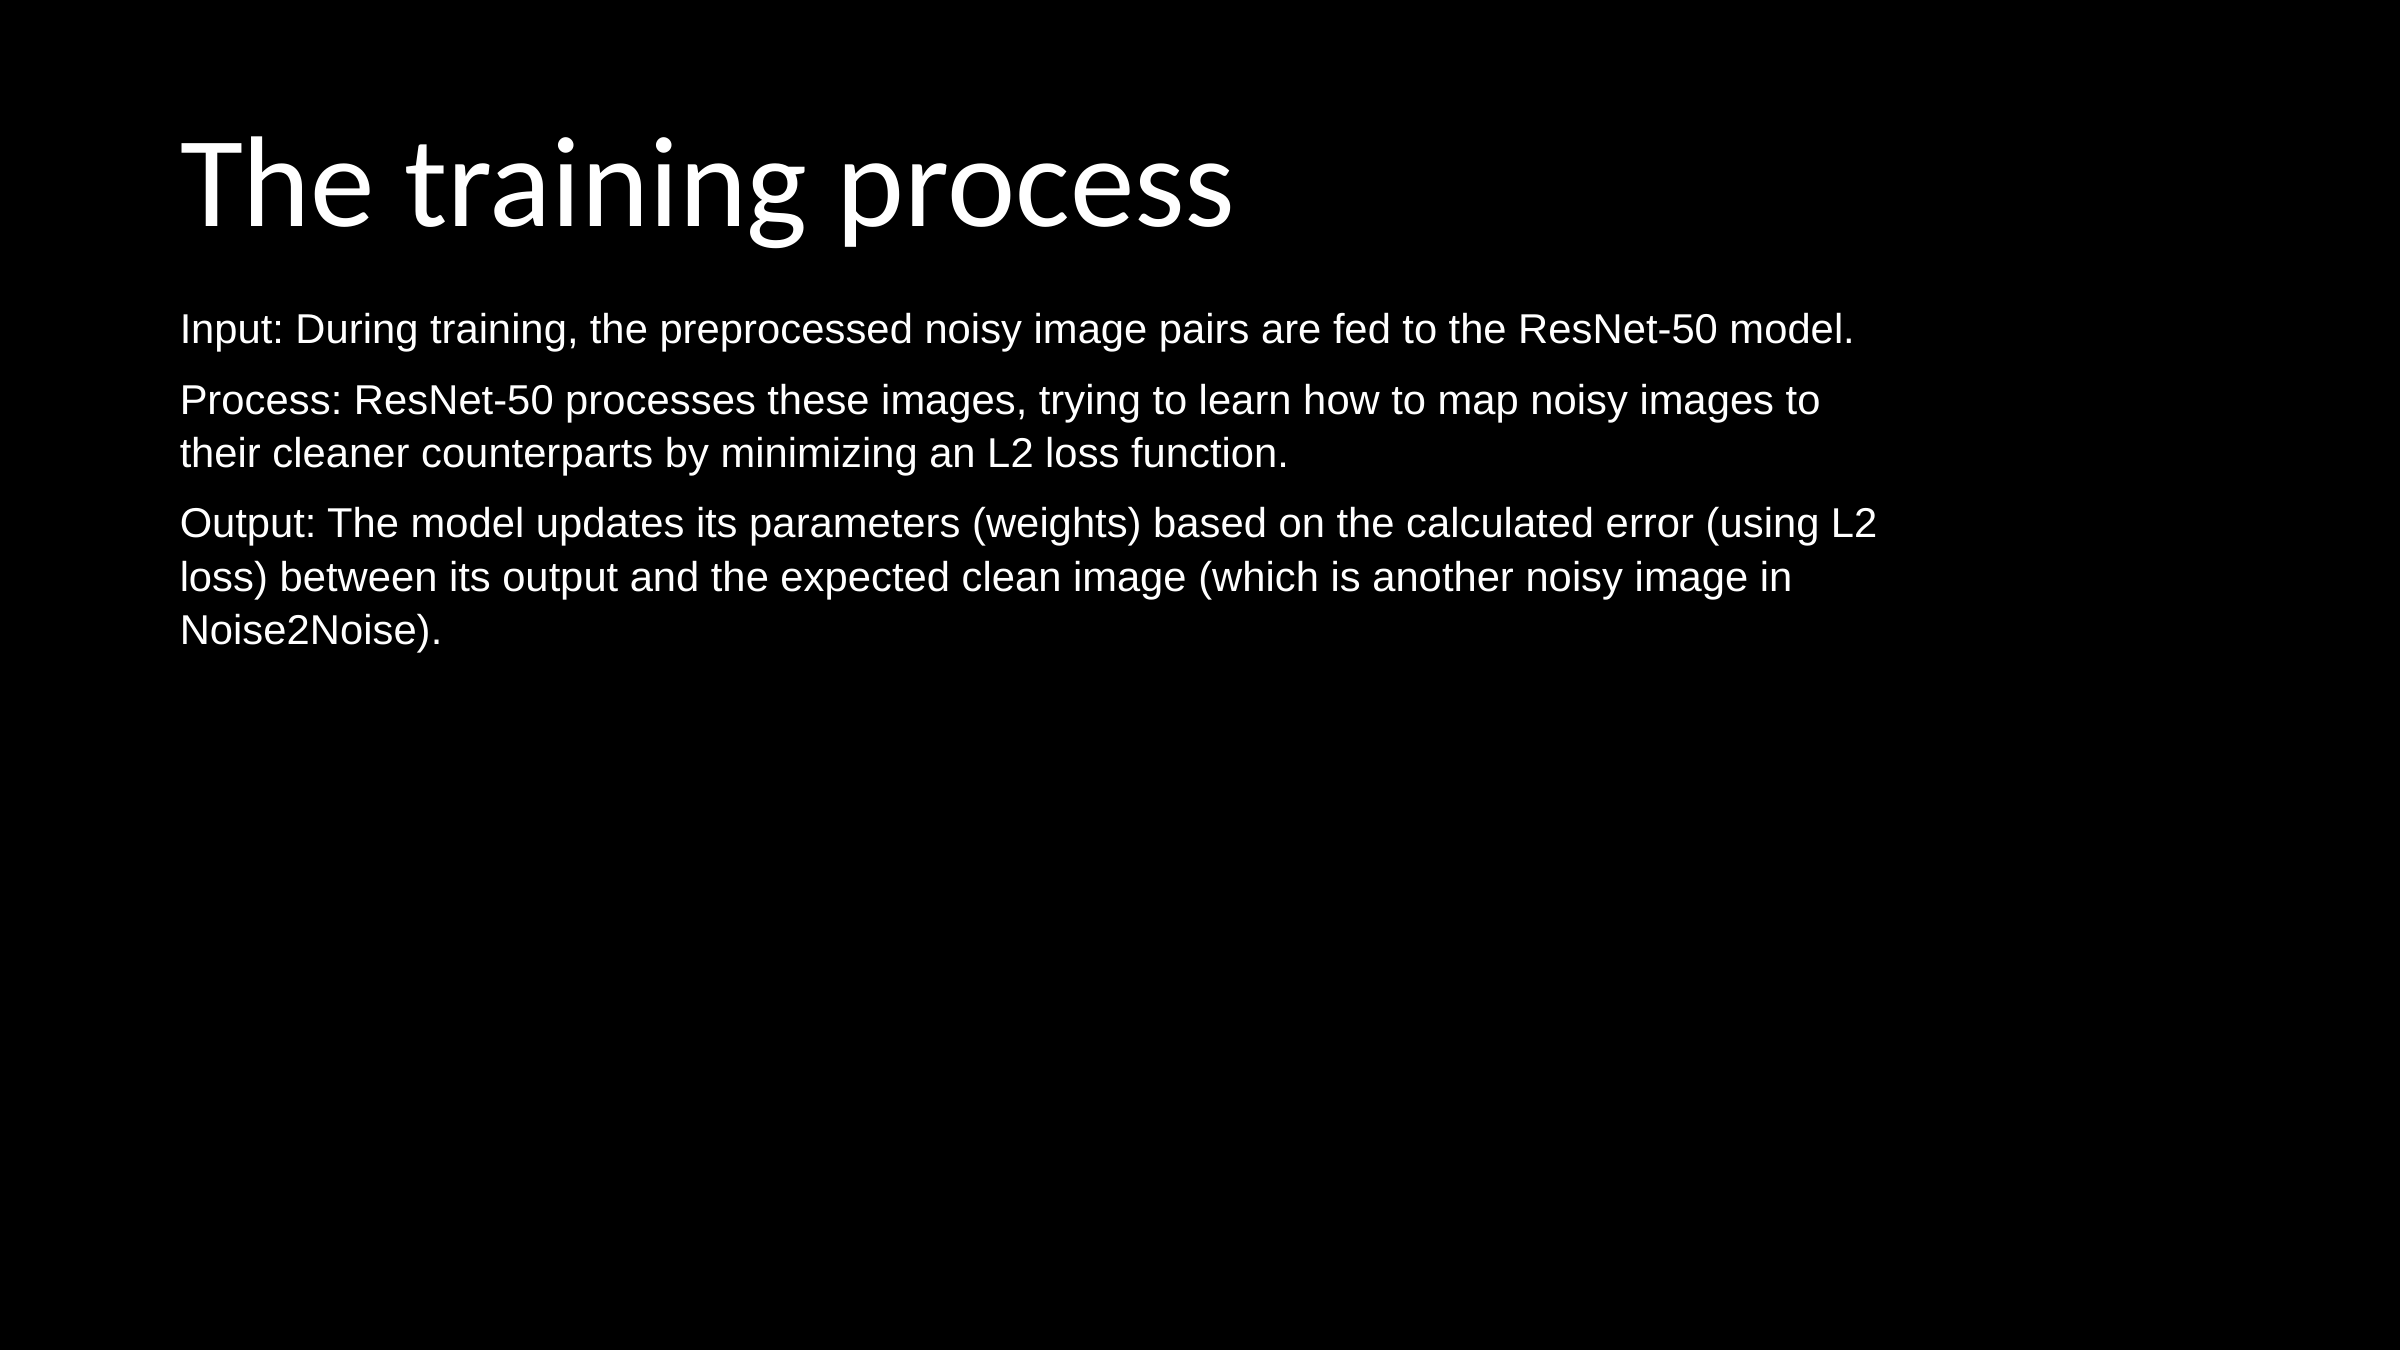

The training process

Input: During training, the preprocessed noisy image pairs are fed to the ResNet-50 model.
Process: ResNet-50 processes these images, trying to learn how to map noisy images to their cleaner counterparts by minimizing an L2 loss function.
Output: The model updates its parameters (weights) based on the calculated error (using L2 loss) between its output and the expected clean image (which is another noisy image in Noise2Noise).